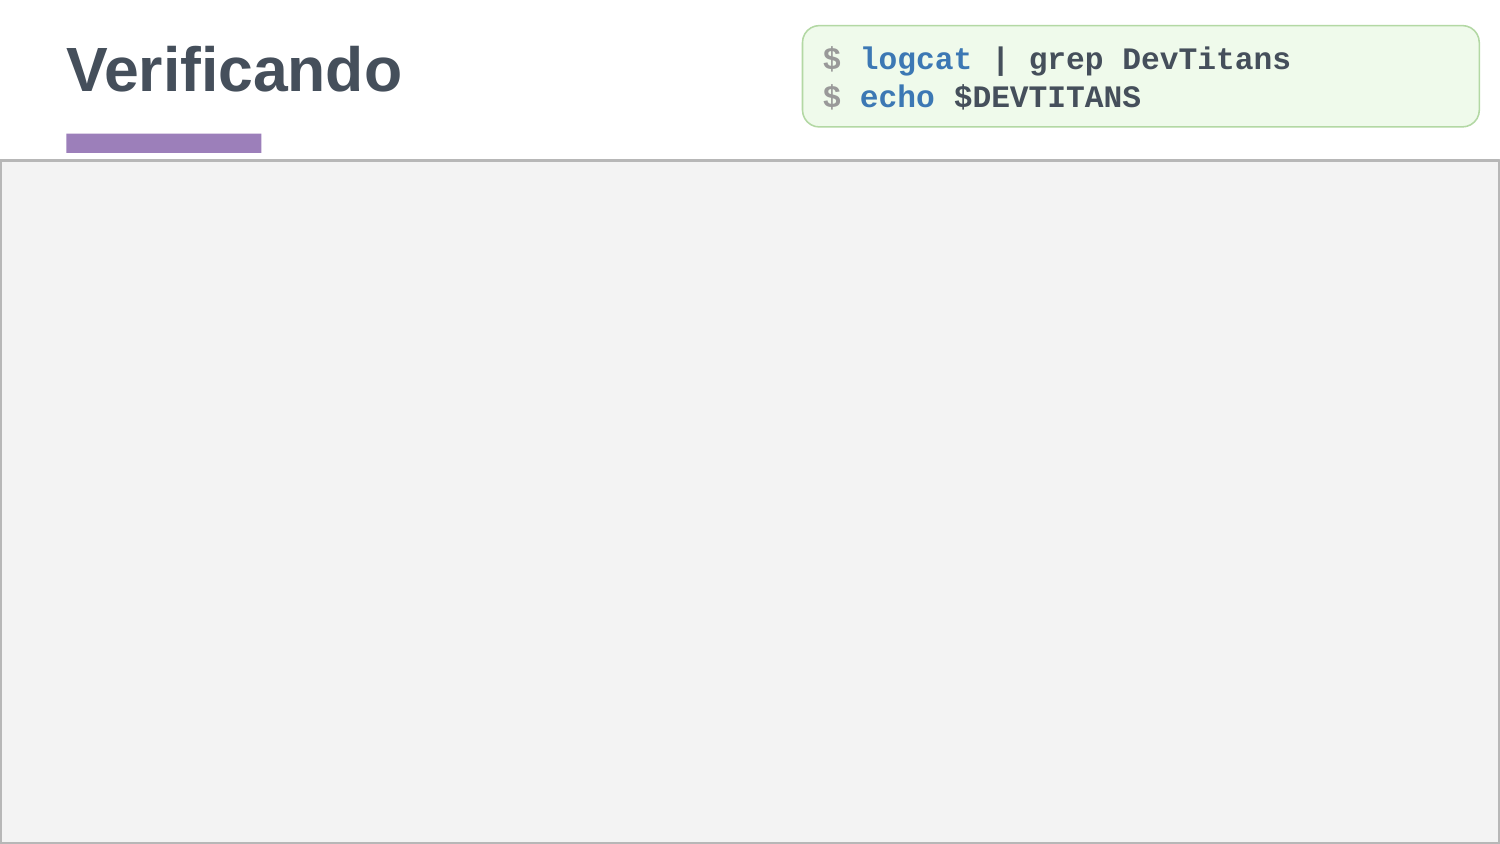

# Verificando
$ logcat | grep DevTitans
$ echo $DEVTITANS

124